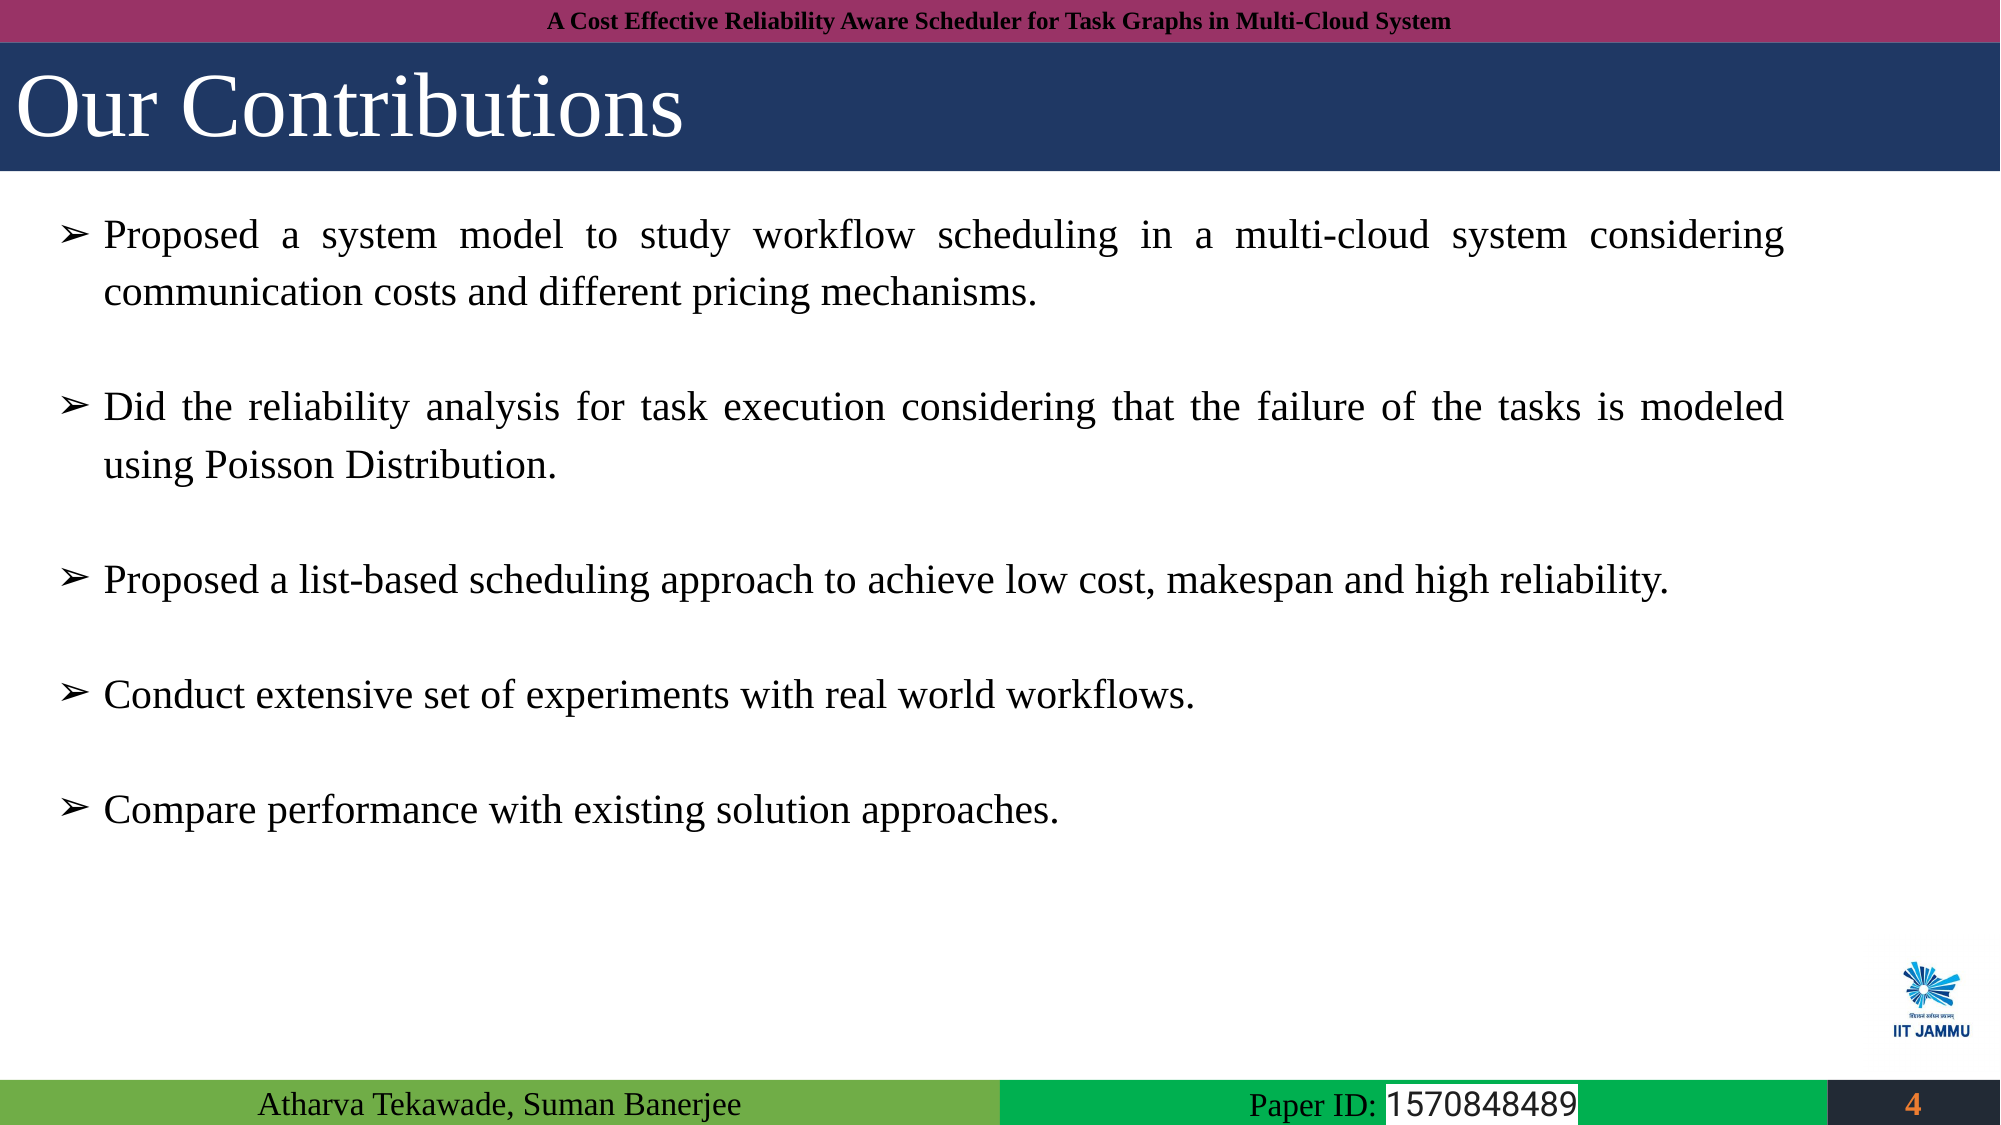

# Our Contributions
Proposed a system model to study workflow scheduling in a multi-cloud system considering communication costs and different pricing mechanisms.

Did the reliability analysis for task execution considering that the failure of the tasks is modeled using Poisson Distribution.

Proposed a list-based scheduling approach to achieve low cost, makespan and high reliability.

Conduct extensive set of experiments with real world workflows.

Compare performance with existing solution approaches.